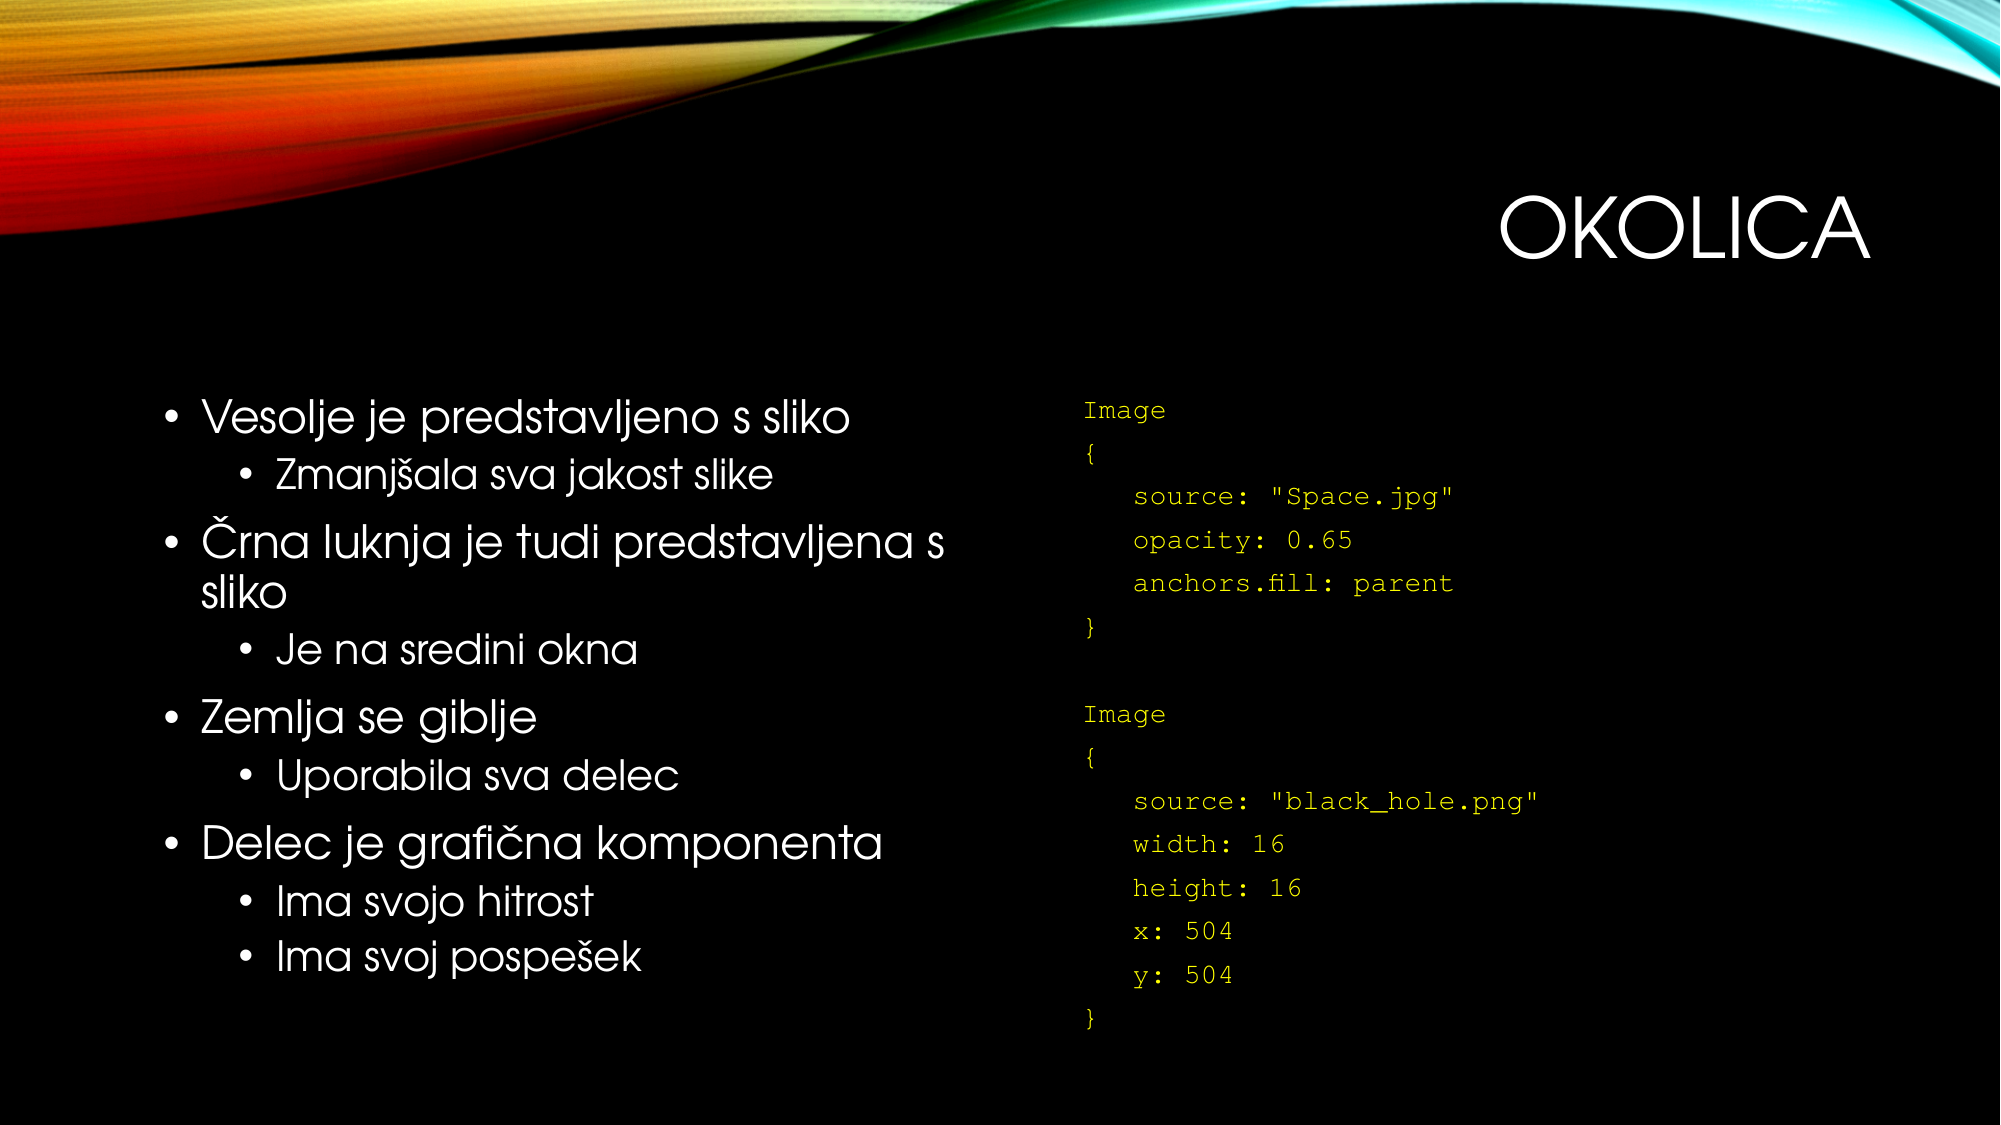

# OKOLICA
Vesolje je predstavljeno s sliko
Zmanjšala sva jakost slike
Črna luknja je tudi predstavljena s sliko
Je na sredini okna
Zemlja se giblje
Uporabila sva delec
Delec je grafična komponenta
Ima svojo hitrost
Ima svoj pospešek
Image
{
   source: "Space.jpg"
   opacity: 0.65
   anchors.fill: parent
}

Image
{
   source: "black_hole.png"
   width: 16
   height: 16
   x: 504
   y: 504
}